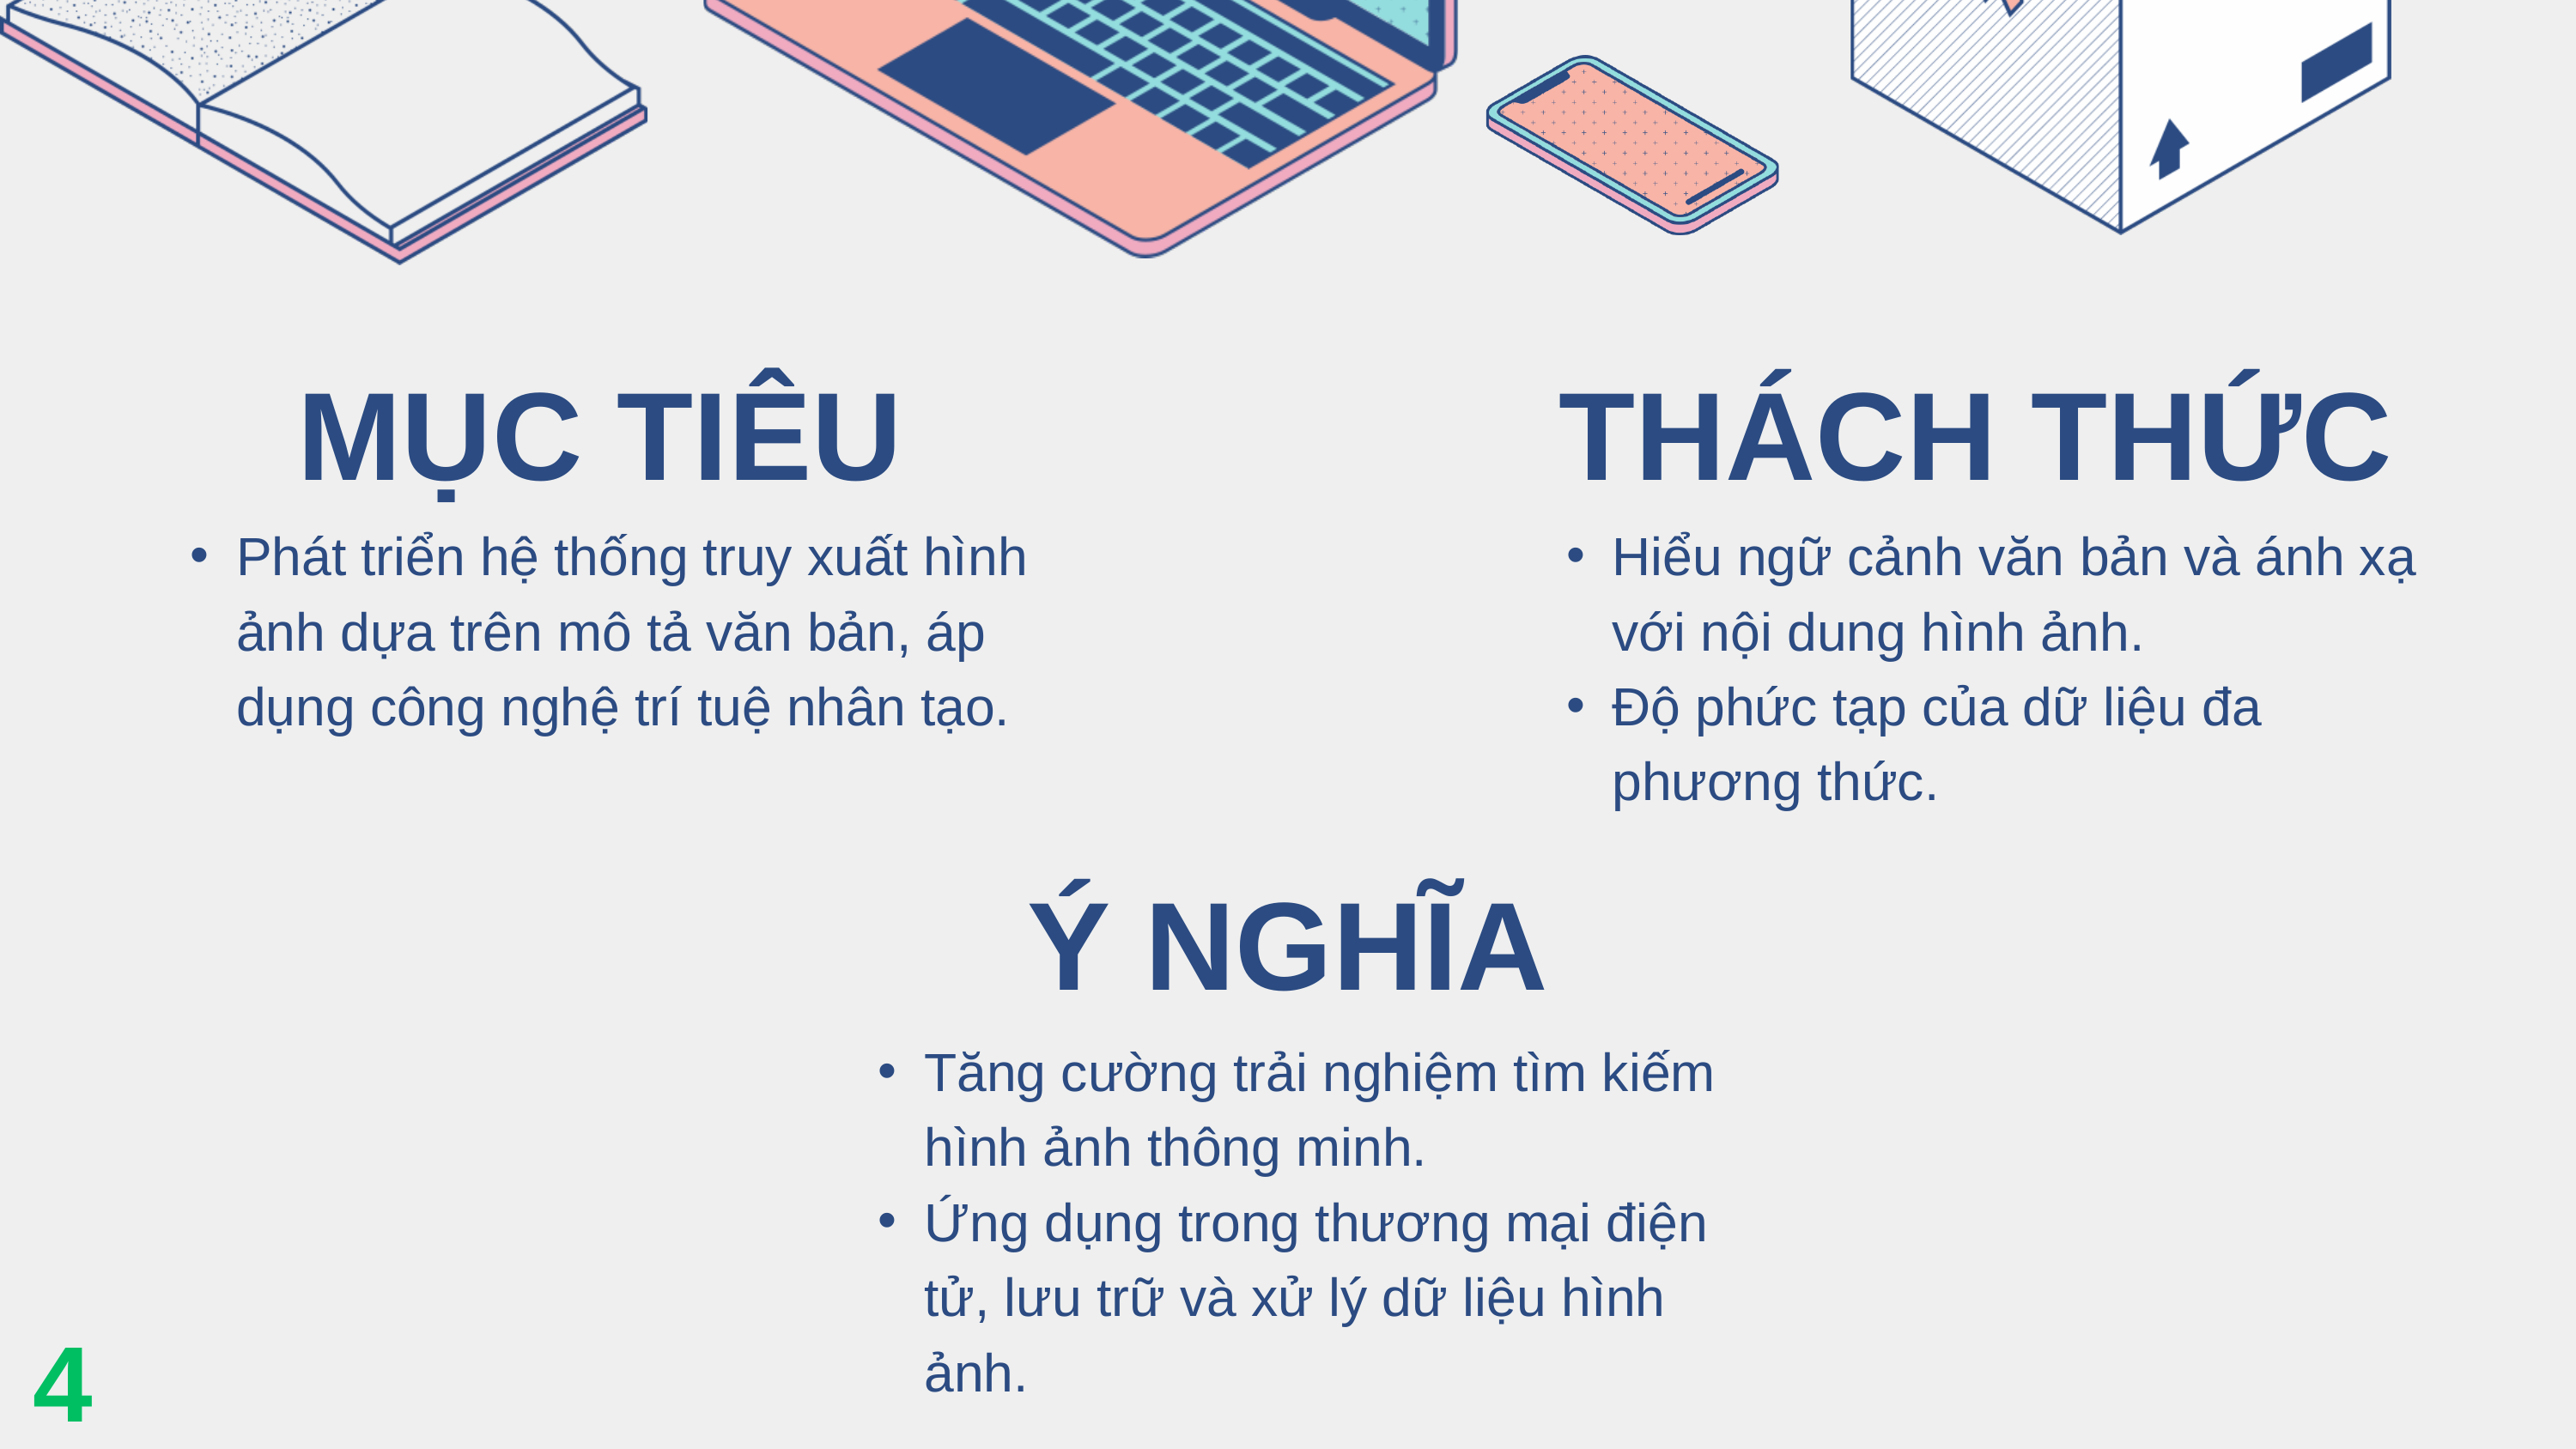

MỤC TIÊU
THÁCH THỨC
Phát triển hệ thống truy xuất hình ảnh dựa trên mô tả văn bản, áp dụng công nghệ trí tuệ nhân tạo.
Hiểu ngữ cảnh văn bản và ánh xạ với nội dung hình ảnh.
Độ phức tạp của dữ liệu đa phương thức.
Ý NGHĨA
Tăng cường trải nghiệm tìm kiếm hình ảnh thông minh.
Ứng dụng trong thương mại điện tử, lưu trữ và xử lý dữ liệu hình ảnh.
4